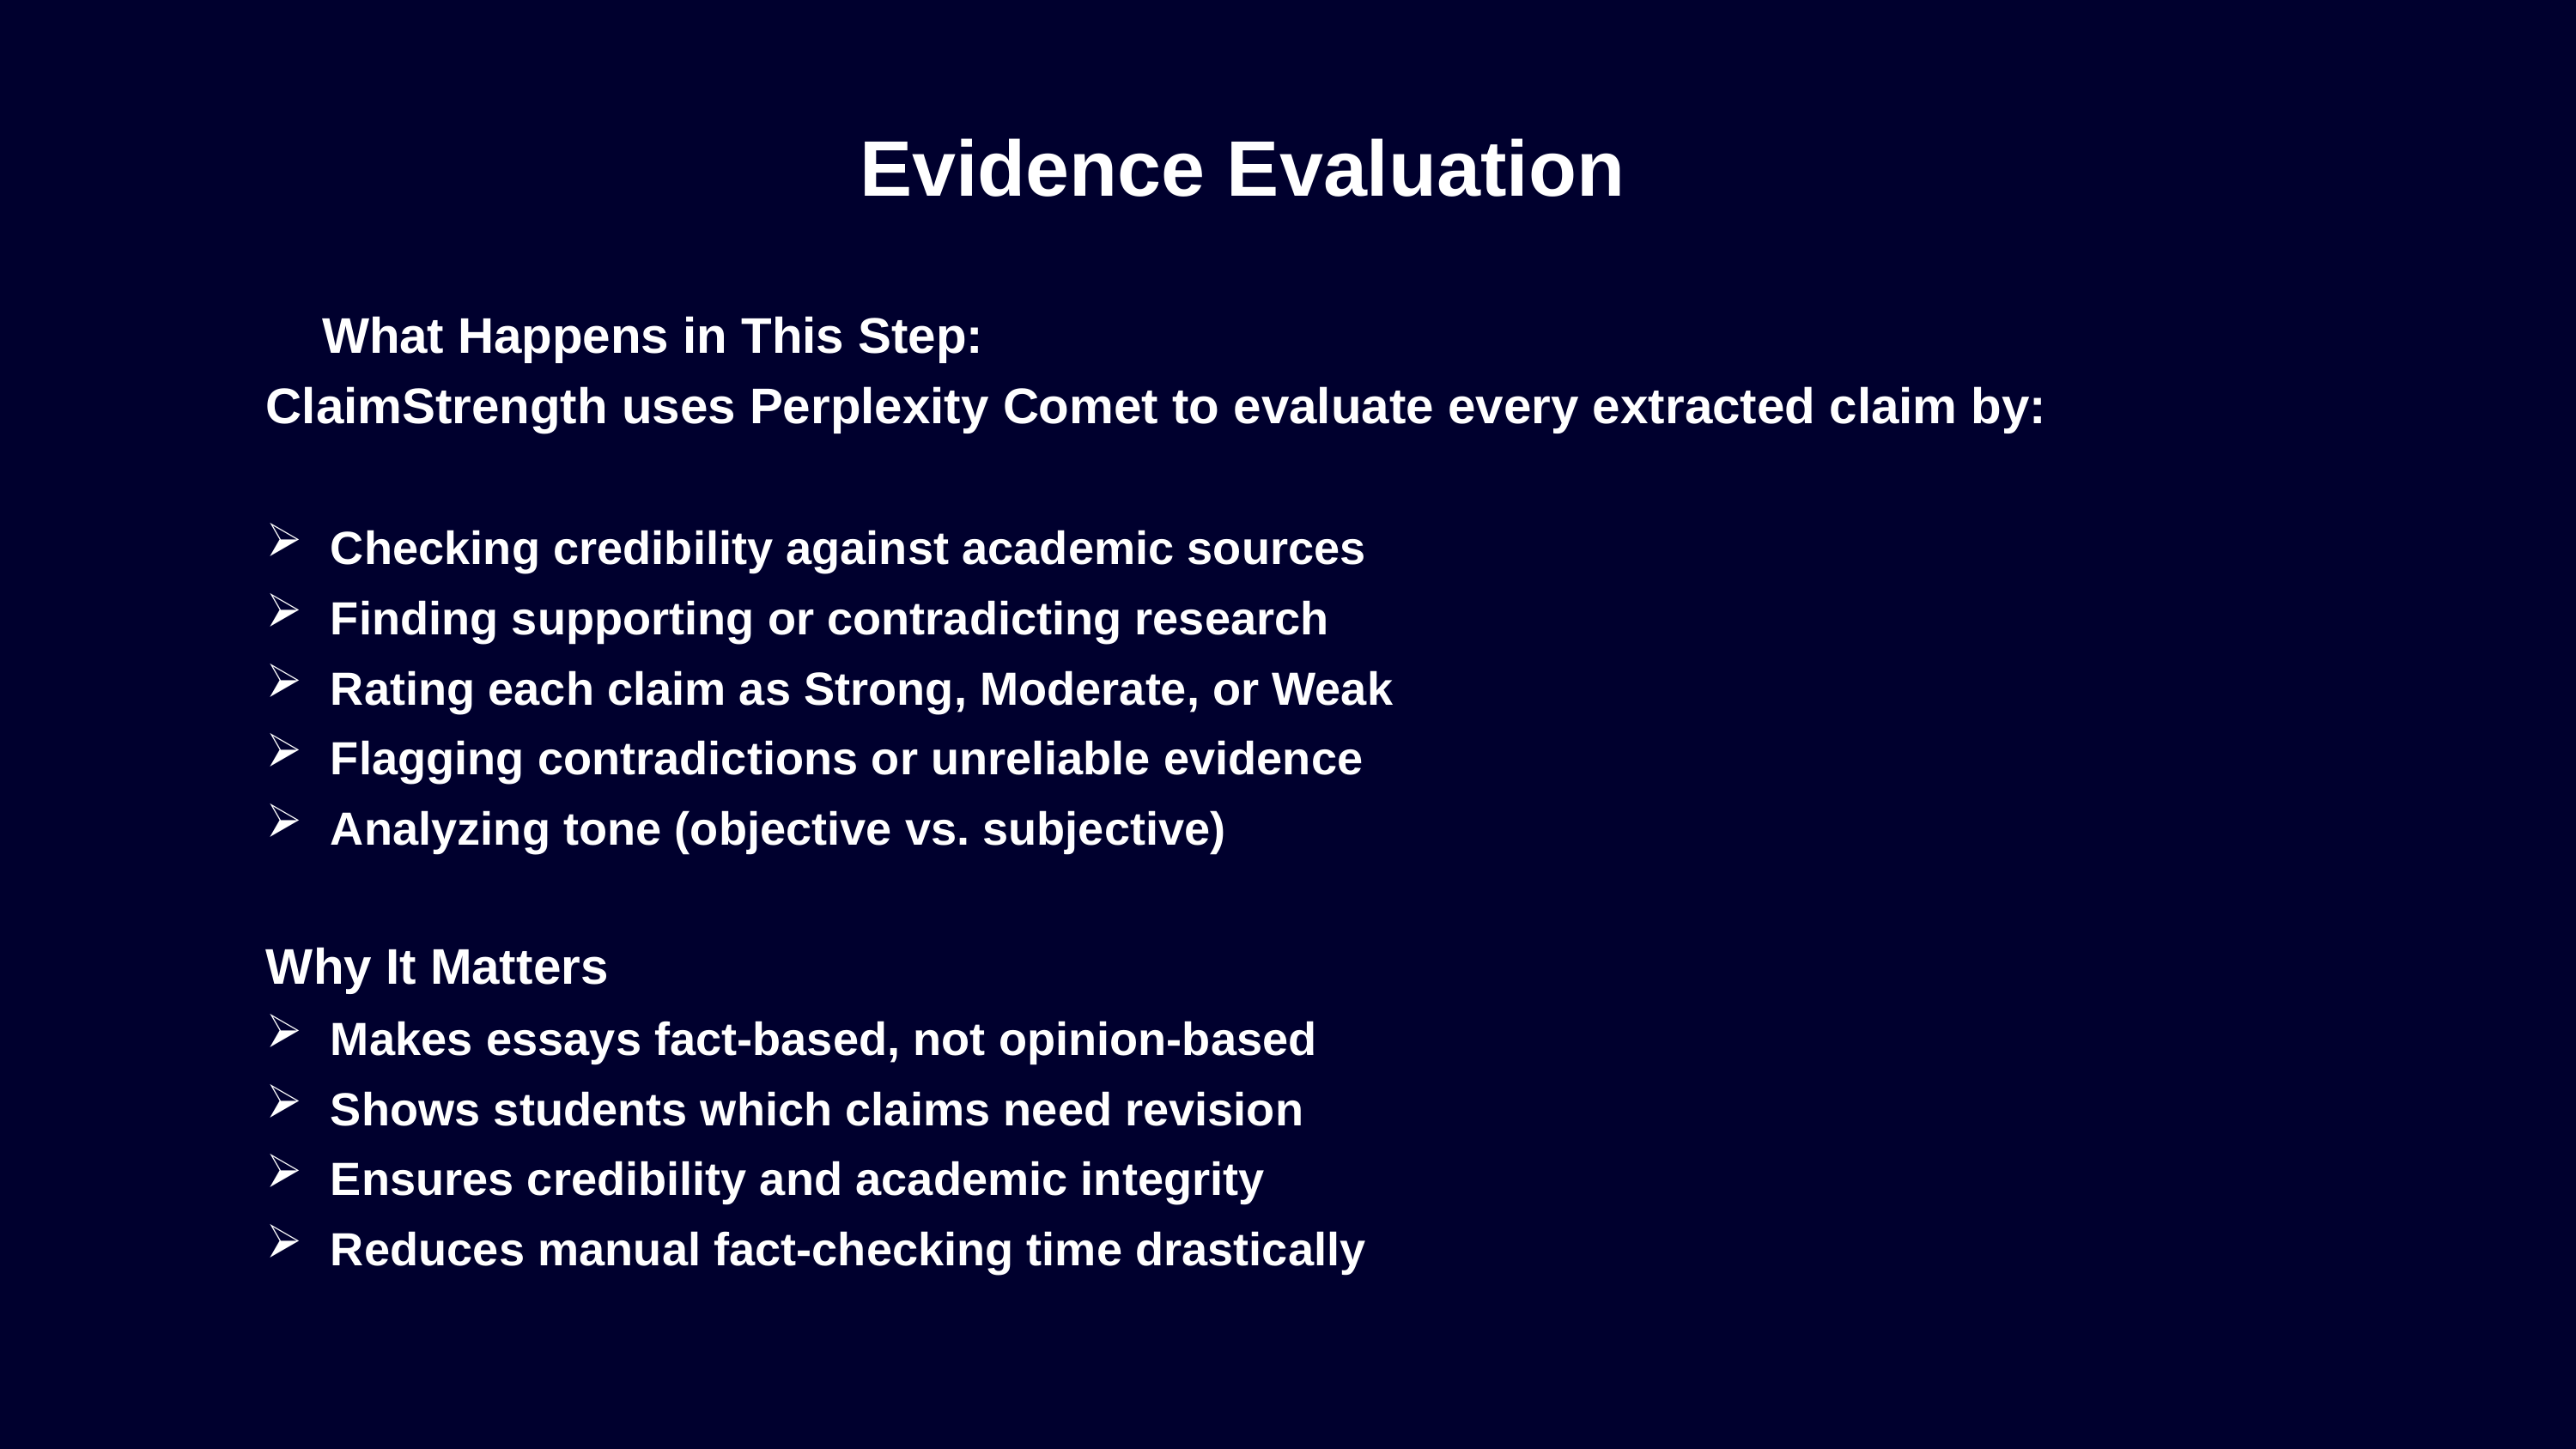

Evidence Evaluation
    What Happens in This Step:
ClaimStrength uses Perplexity Comet to evaluate every extracted claim by:

Checking credibility against academic sources
Finding supporting or contradicting research
Rating each claim as Strong, Moderate, or Weak
Flagging contradictions or unreliable evidence
Analyzing tone (objective vs. subjective)

Why It Matters
Makes essays fact-based, not opinion-based
Shows students which claims need revision
Ensures credibility and academic integrity
Reduces manual fact-checking time drastically